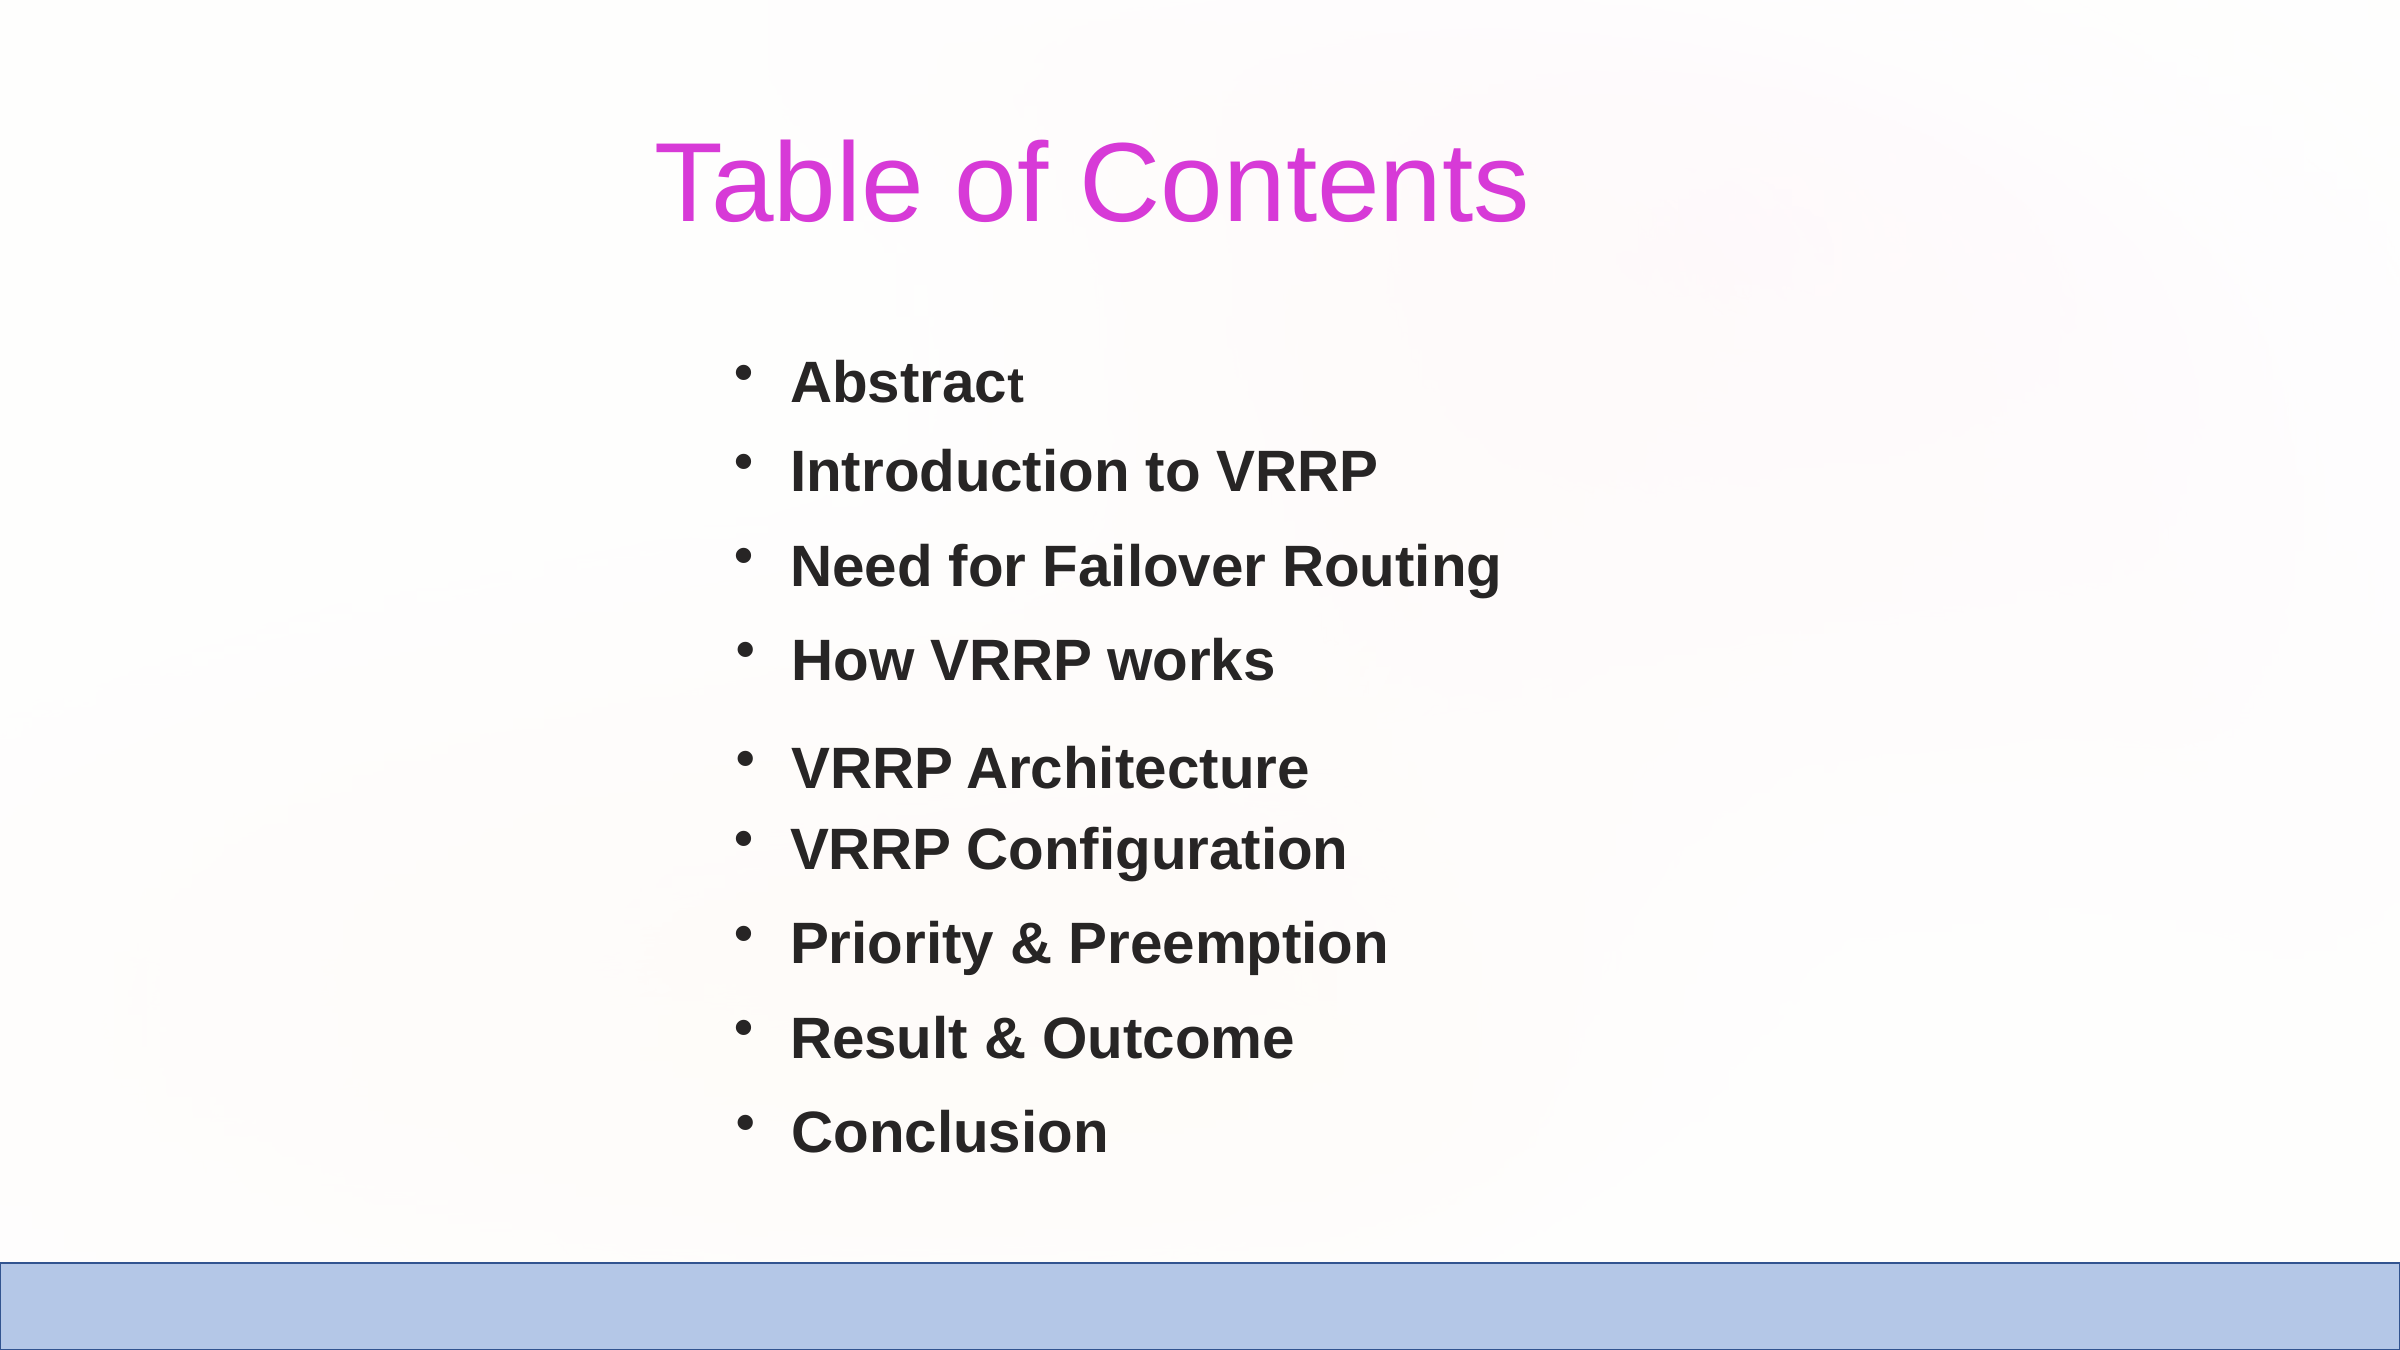

Table of Contents
Abstract

Introduction to VRRP
Need for Failover Routing

How VRRP works

VRRP Architecture
VRRP Configuration
Priority & Preemption
Result & Outcome
Conclusion